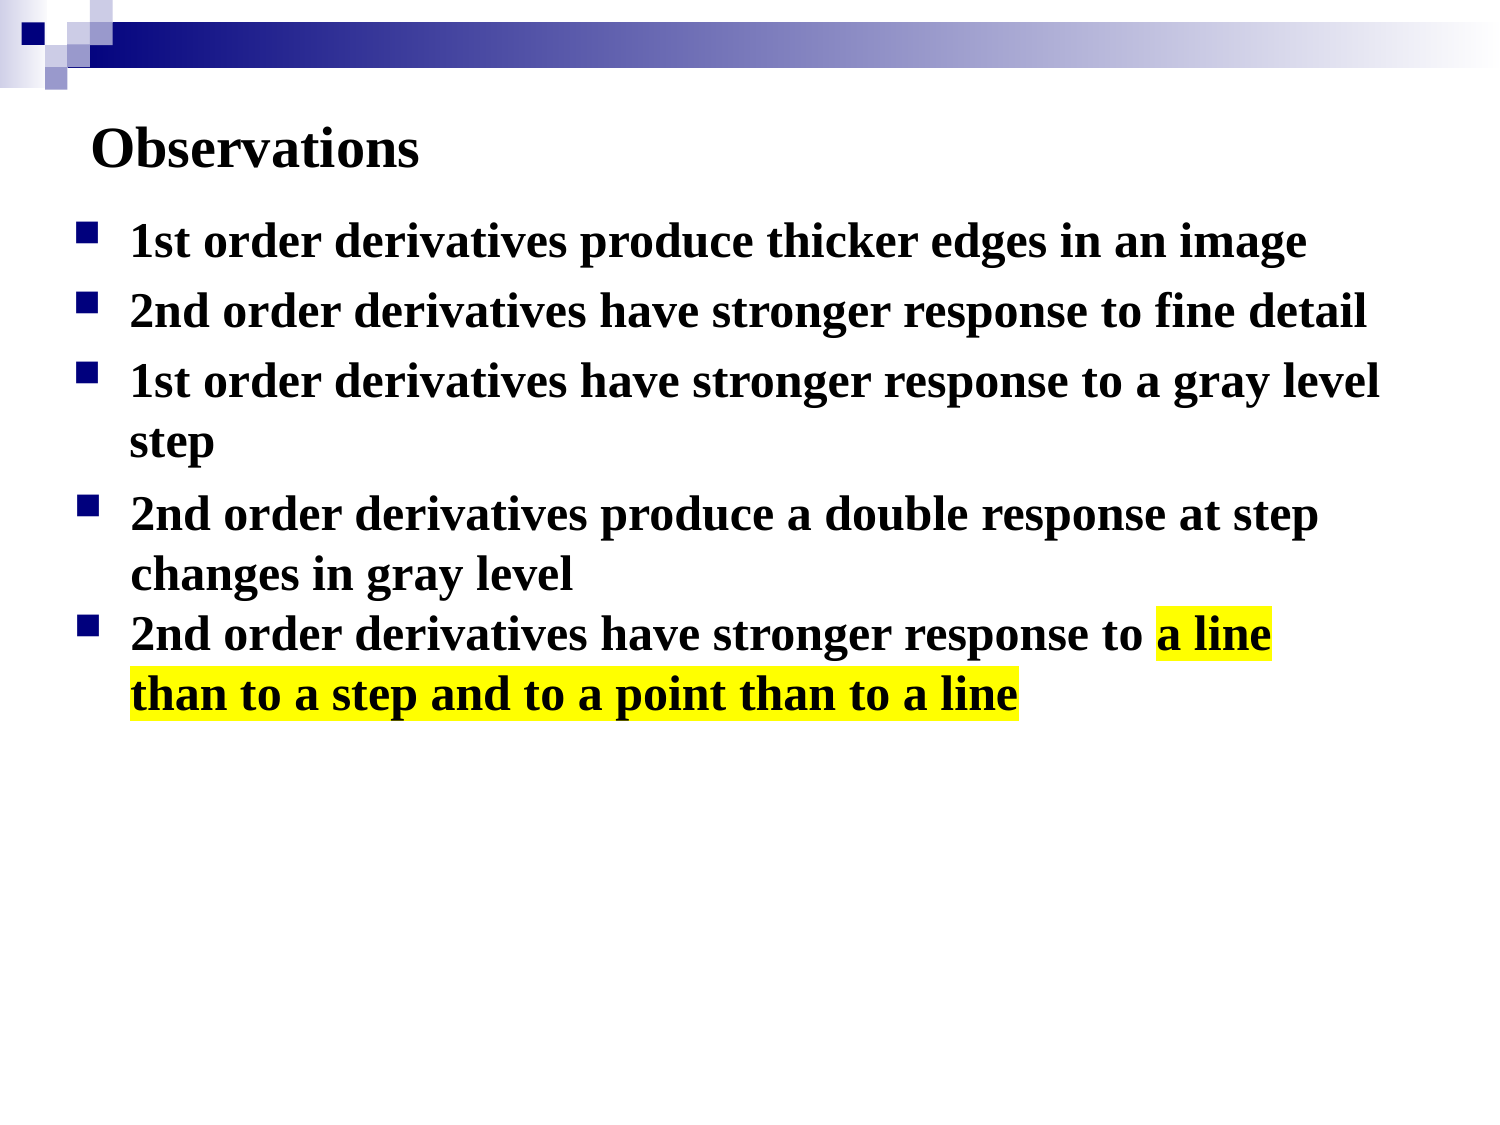

# Observations
1st order derivatives produce thicker edges in an image
2nd order derivatives have stronger response to fine detail
1st order derivatives have stronger response to a gray level step
2nd order derivatives produce a double response at step changes in gray level
2nd order derivatives have stronger response to a line than to a step and to a point than to a line